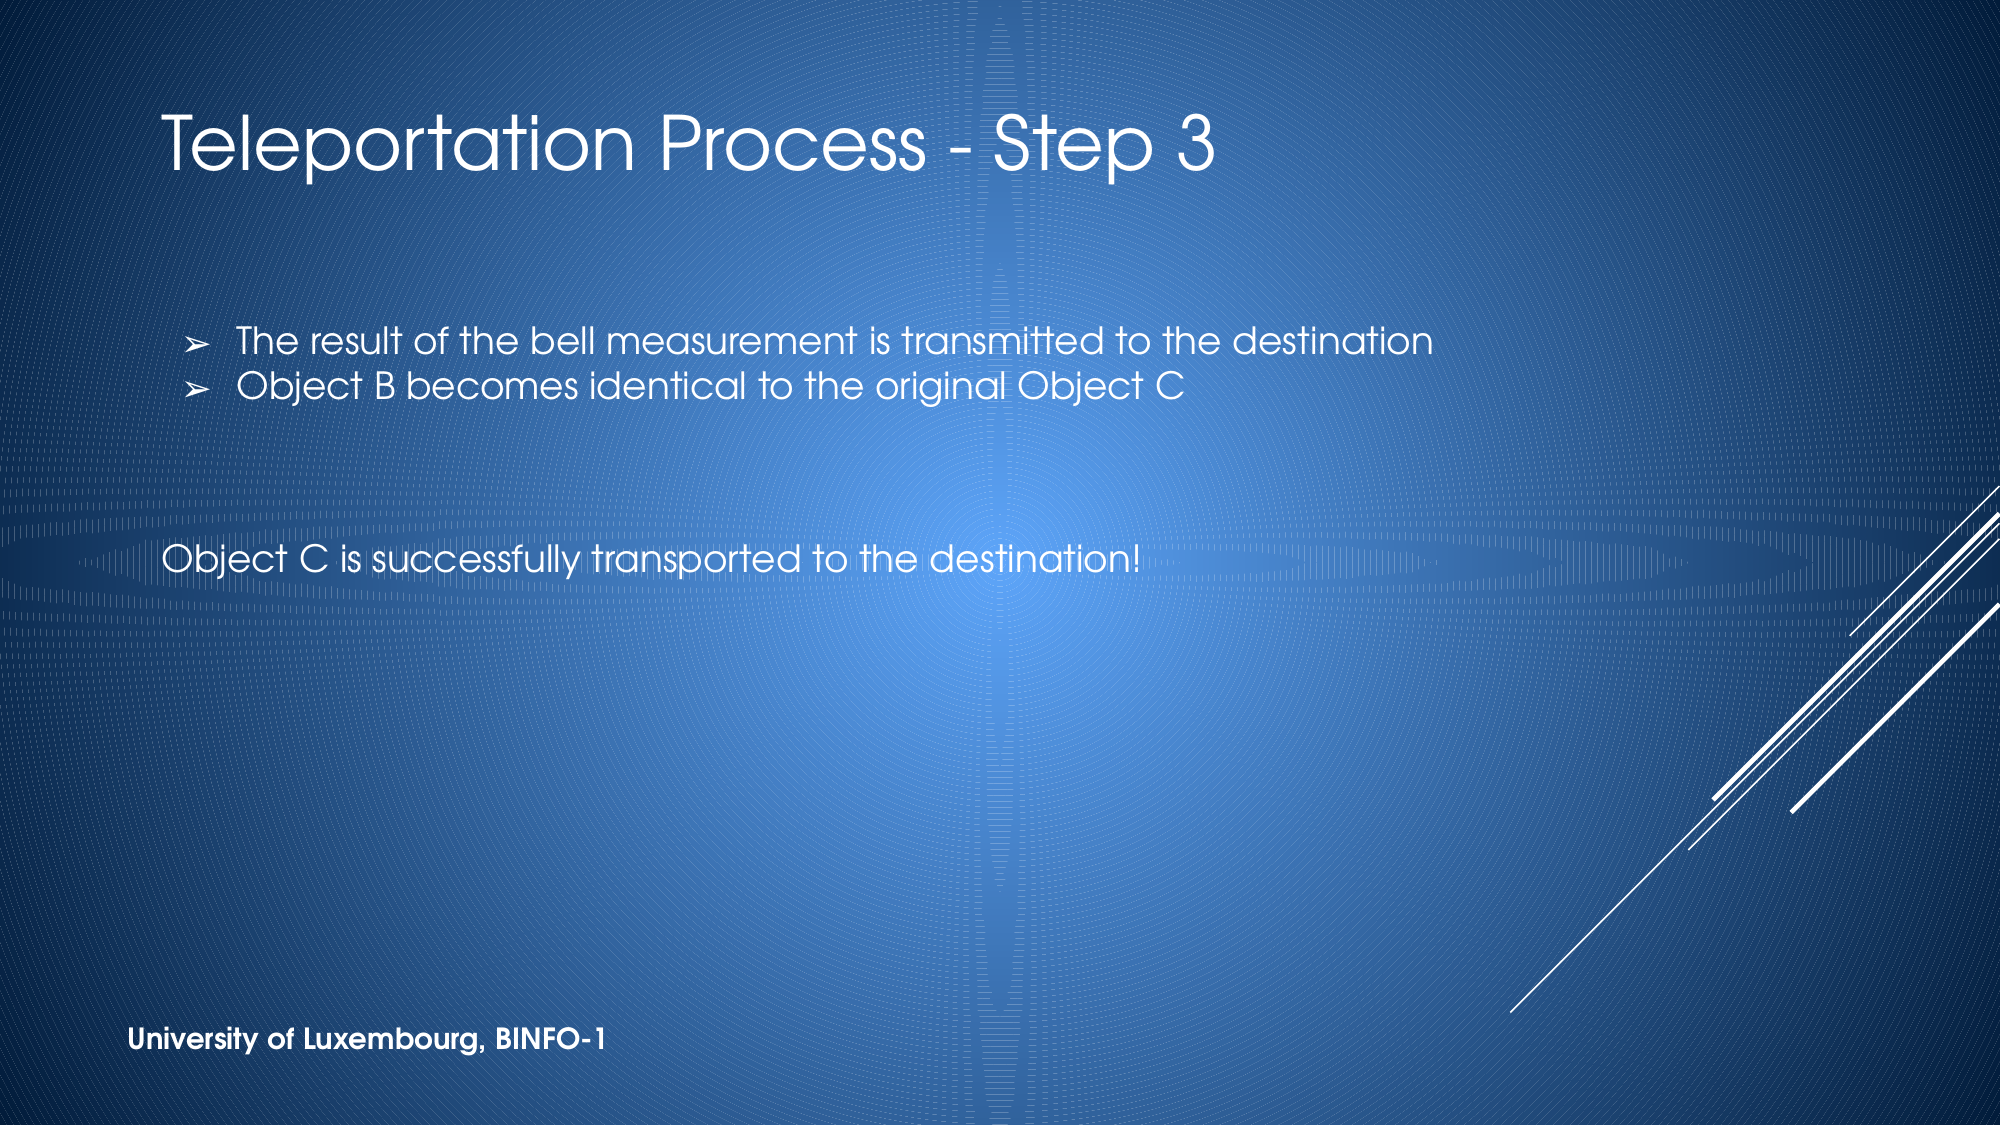

# Teleportation Process - Step 3
The result of the bell measurement is transmitted to the destination
Object B becomes identical to the original Object C

Object C is successfully transported to the destination!
University of Luxembourg, BINFO-1